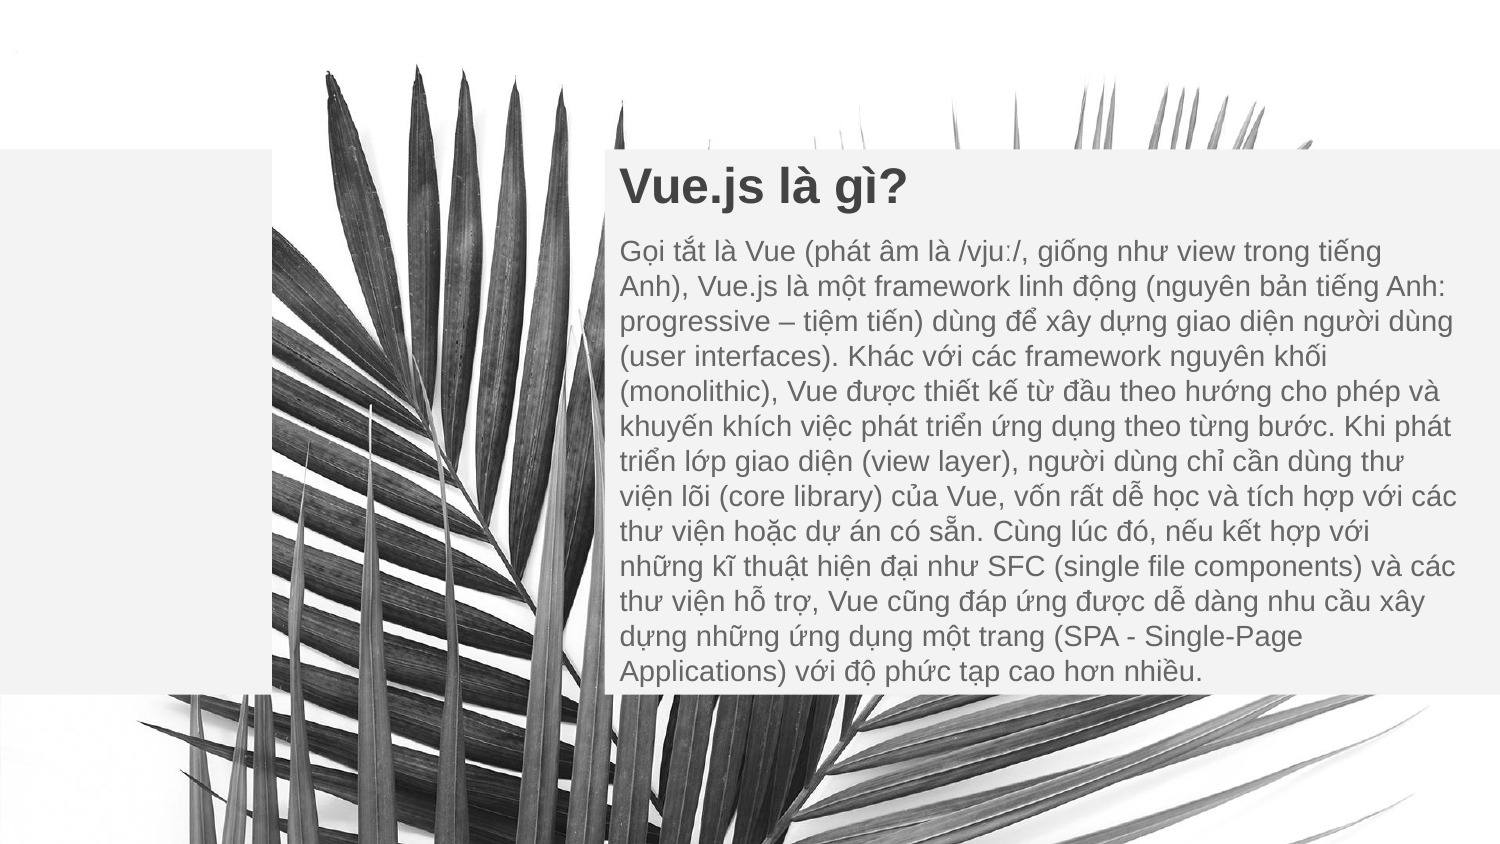

# Vue.js là gì?
Gọi tắt là Vue (phát âm là /vjuː/, giống như view trong tiếng Anh), Vue.js là một framework linh động (nguyên bản tiếng Anh: progressive – tiệm tiến) dùng để xây dựng giao diện người dùng (user interfaces). Khác với các framework nguyên khối (monolithic), Vue được thiết kế từ đầu theo hướng cho phép và khuyến khích việc phát triển ứng dụng theo từng bước. Khi phát triển lớp giao diện (view layer), người dùng chỉ cần dùng thư viện lõi (core library) của Vue, vốn rất dễ học và tích hợp với các thư viện hoặc dự án có sẵn. Cùng lúc đó, nếu kết hợp với những kĩ thuật hiện đại như SFC (single file components) và các thư viện hỗ trợ, Vue cũng đáp ứng được dễ dàng nhu cầu xây dựng những ứng dụng một trang (SPA - Single-Page Applications) với độ phức tạp cao hơn nhiều.